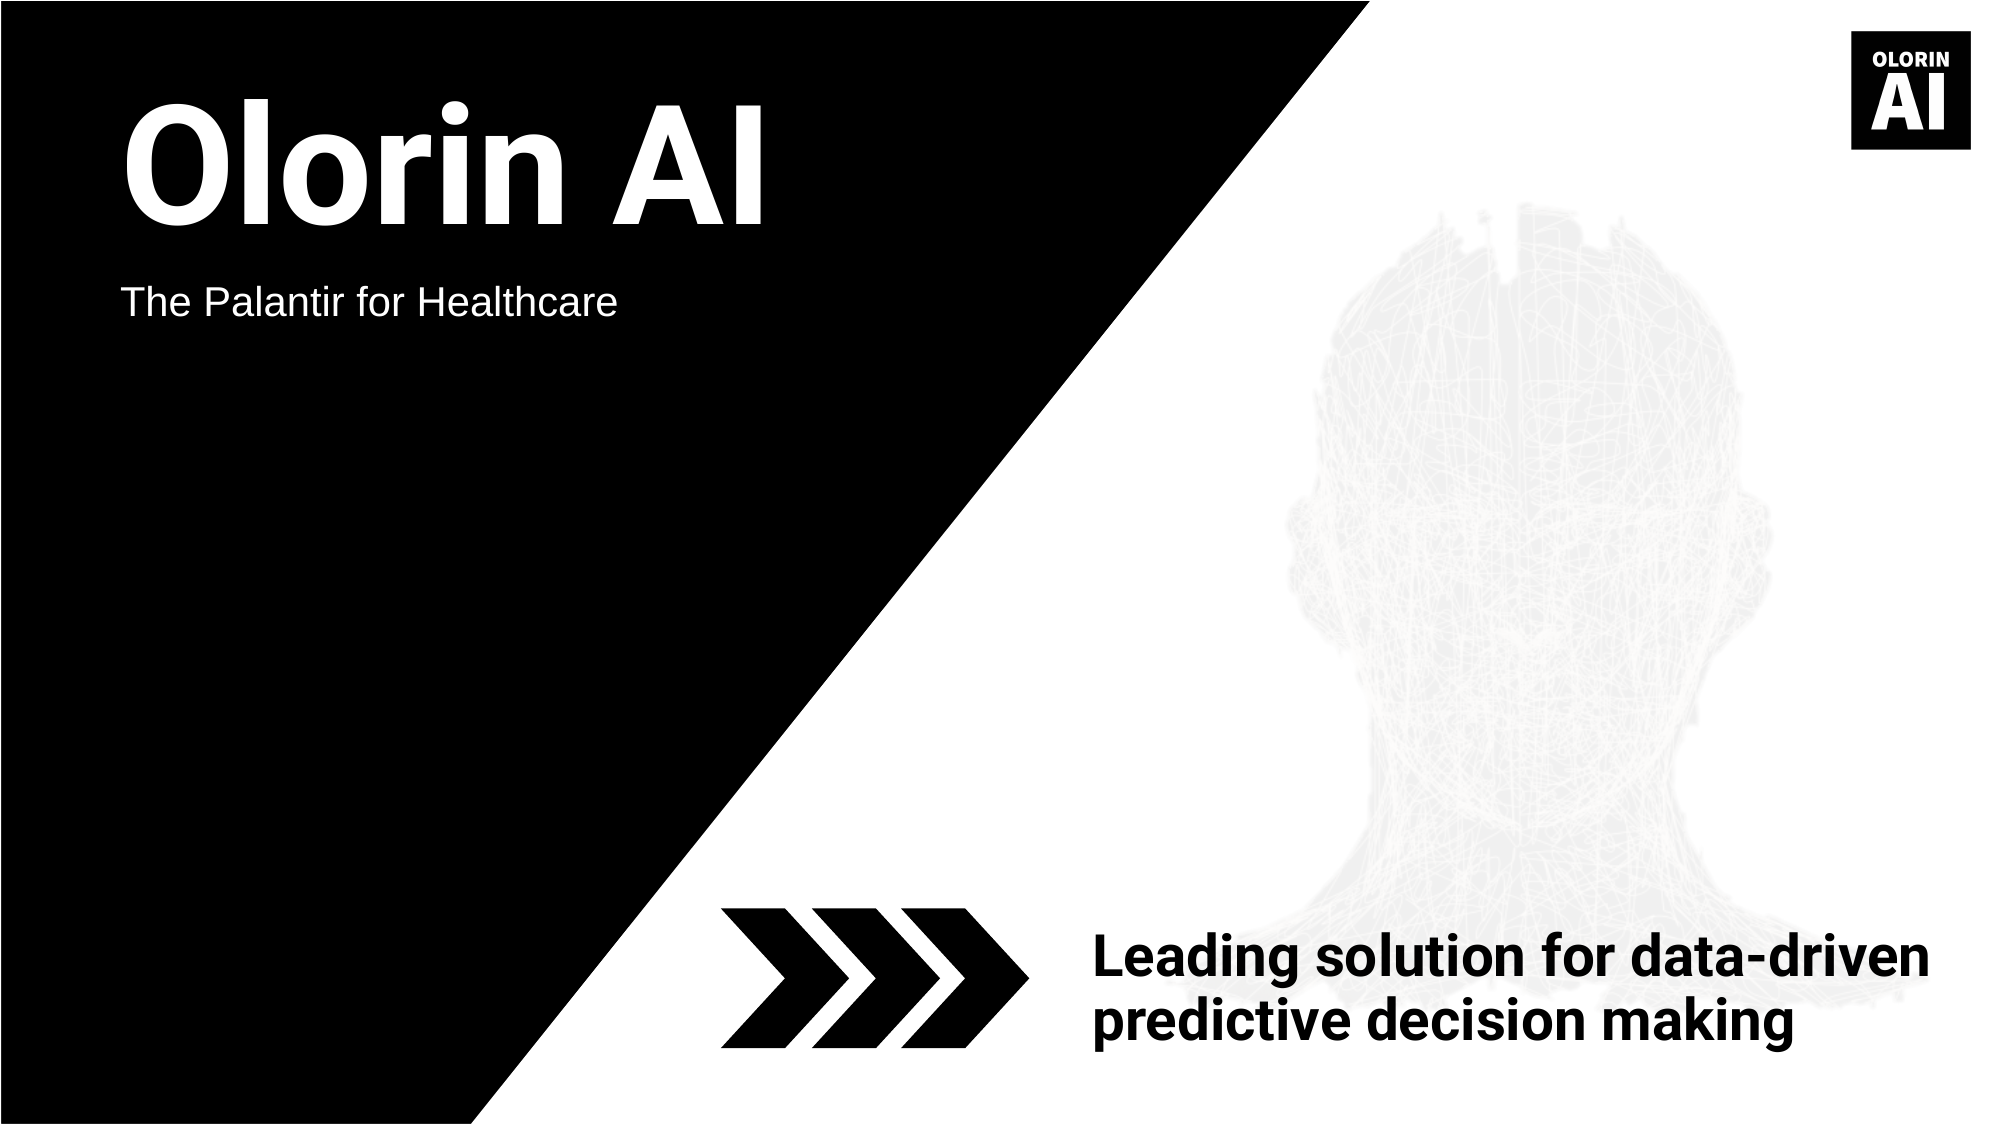

# Olorin AI
The Palantir for Healthcare
Leading solution for data-driven predictive decision making